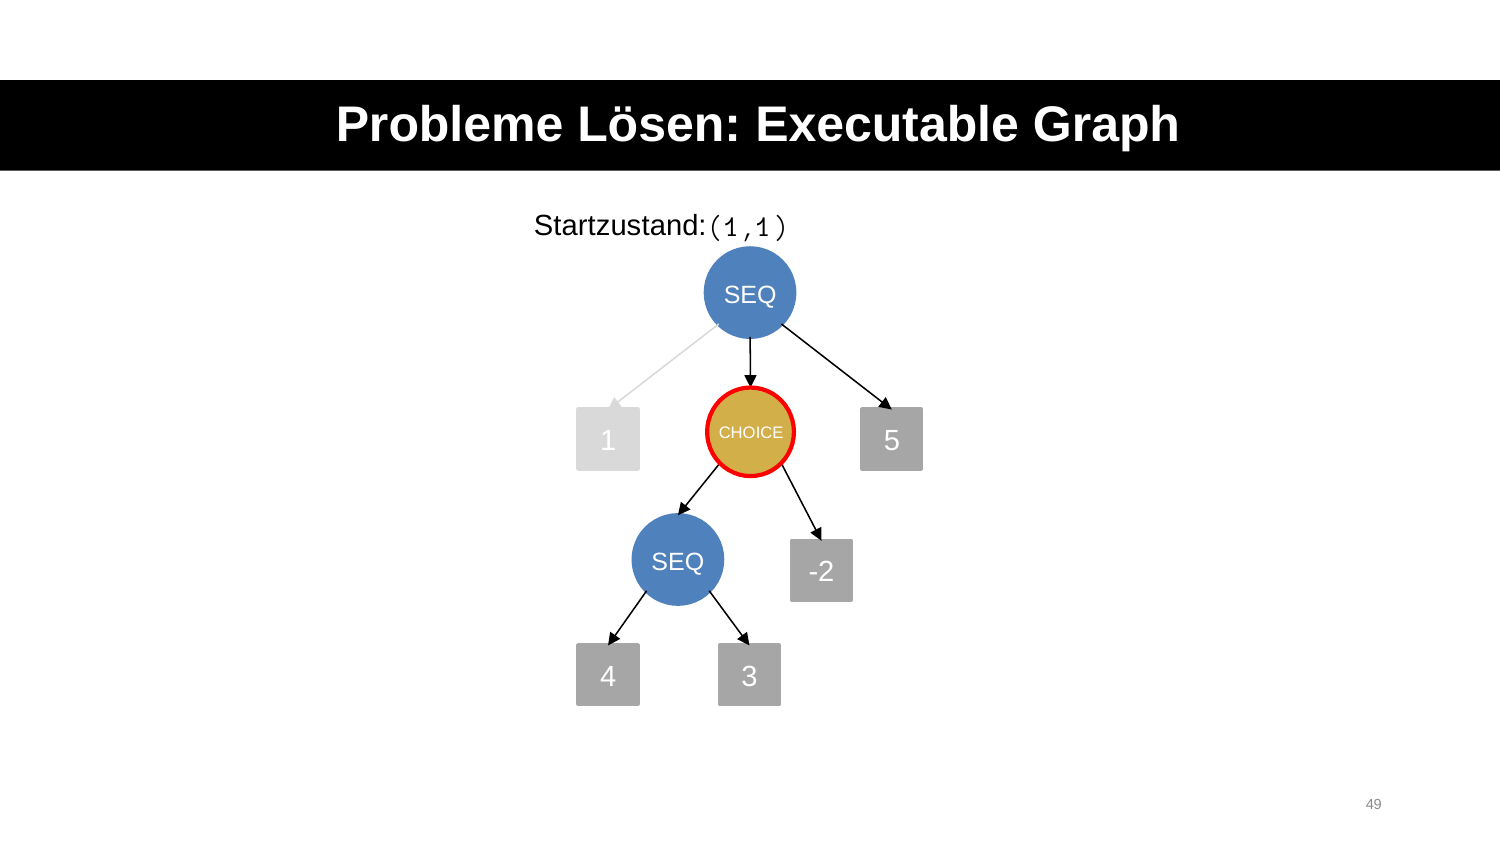

Probleme Lösen: Executable Graph

Startzustand:
(1,1)

SEQ

1
5
CHOICE
CHOICE

SEQ
-2
4
3
49